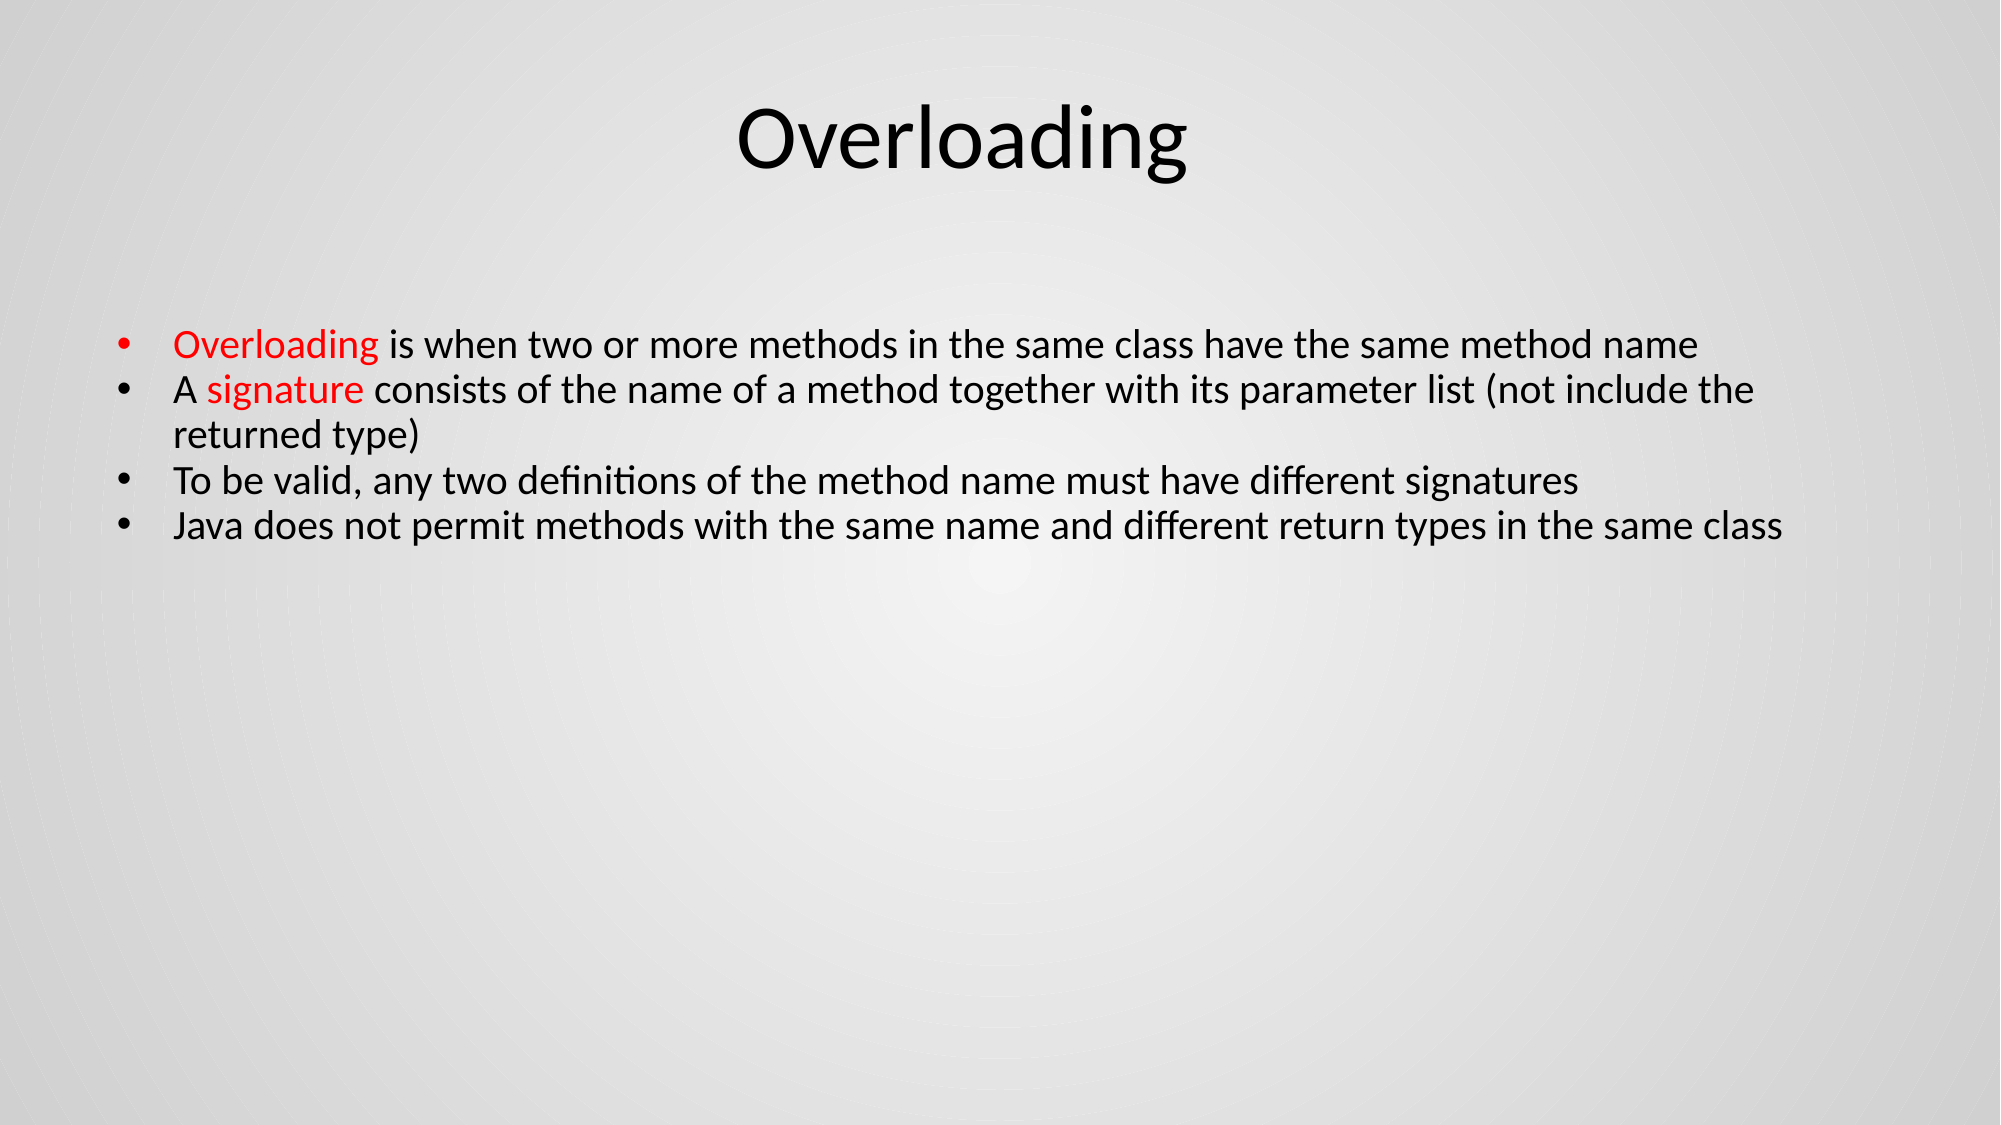

# Overloading
Overloading is when two or more methods in the same class have the same method name
A signature consists of the name of a method together with its parameter list (not include the returned type)
To be valid, any two definitions of the method name must have different signatures
Java does not permit methods with the same name and different return types in the same class